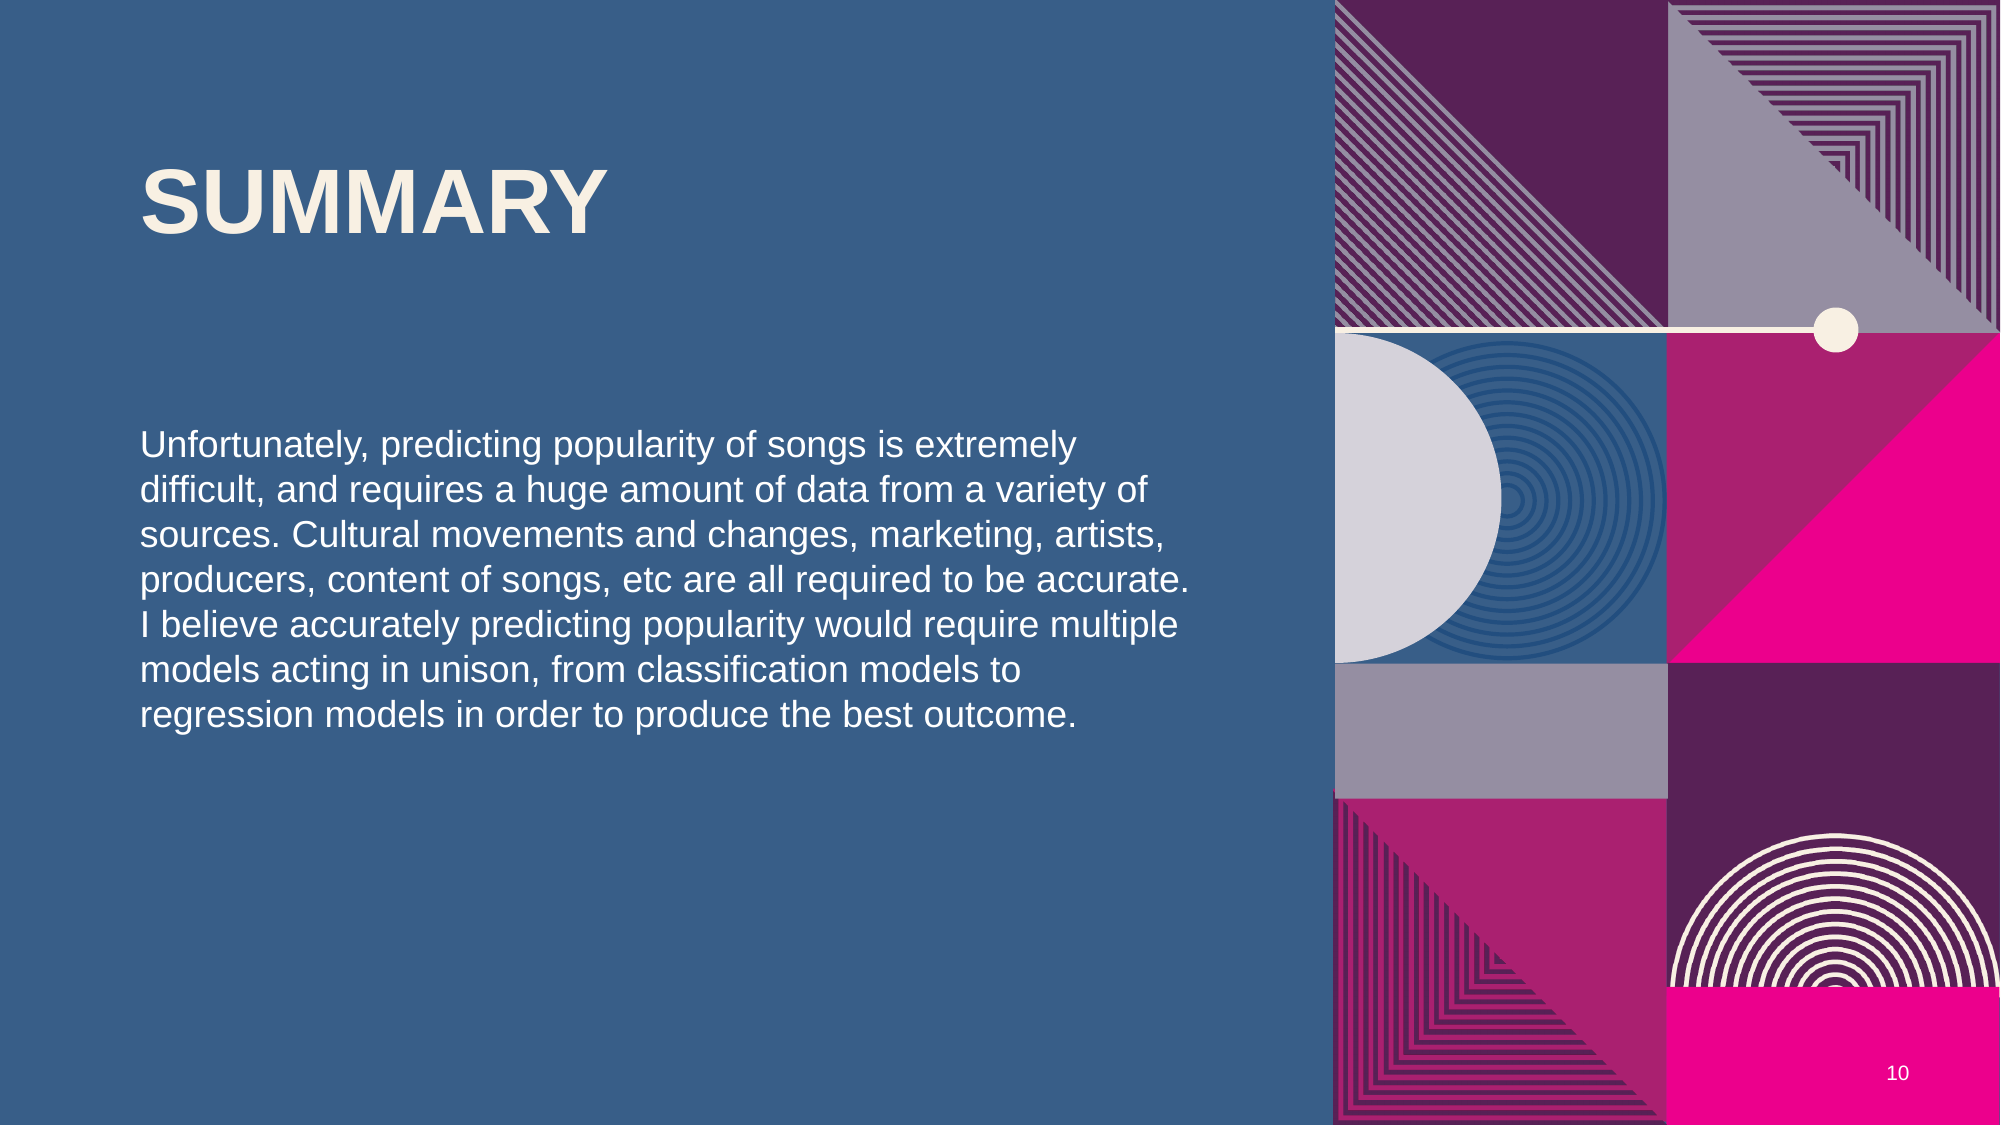

# Summary
Unfortunately, predicting popularity of songs is extremely difficult, and requires a huge amount of data from a variety of sources. Cultural movements and changes, marketing, artists, producers, content of songs, etc are all required to be accurate. I believe accurately predicting popularity would require multiple models acting in unison, from classification models to regression models in order to produce the best outcome.
10